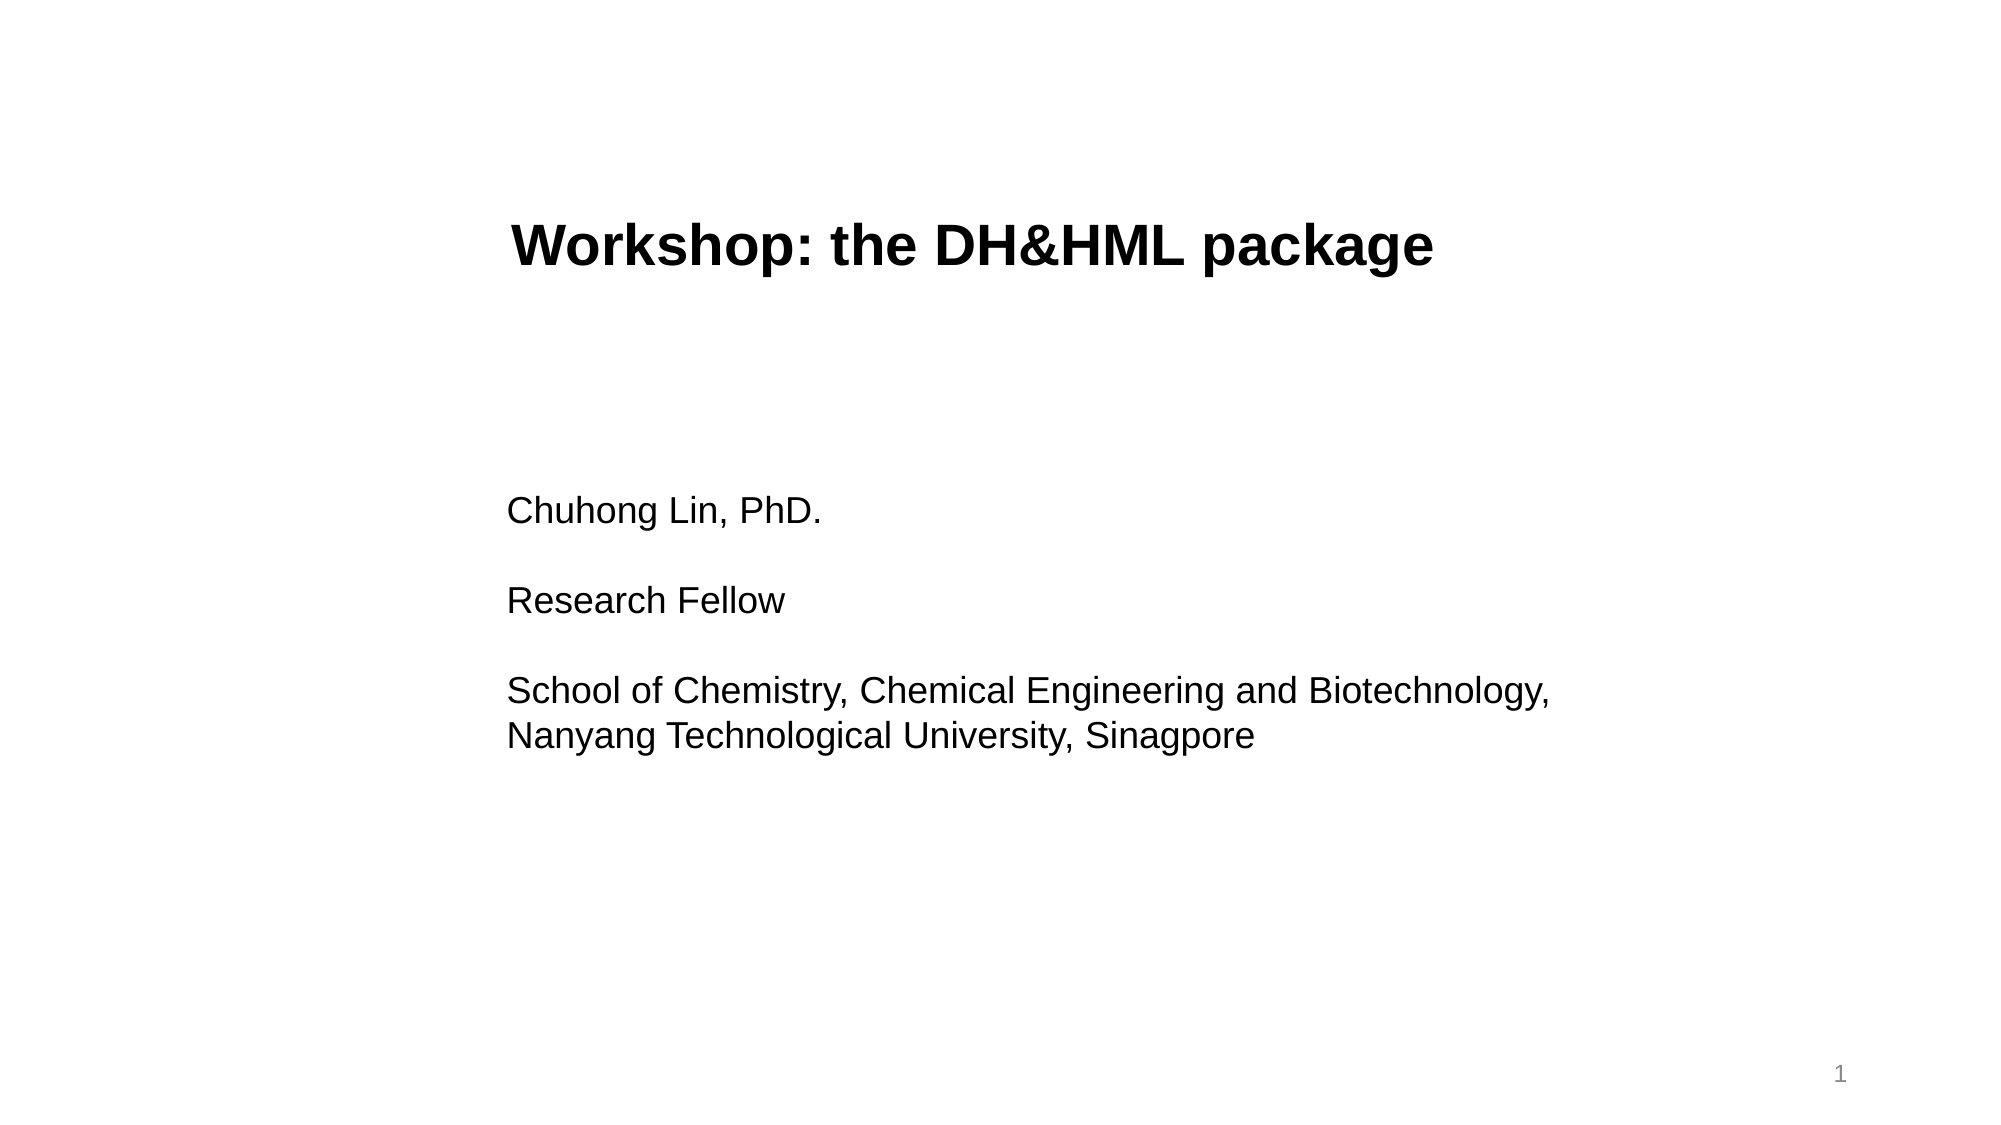

Workshop: the DH&HML package
Chuhong Lin, PhD.

Research Fellow

School of Chemistry, Chemical Engineering and Biotechnology, Nanyang Technological University, Sinagpore

1